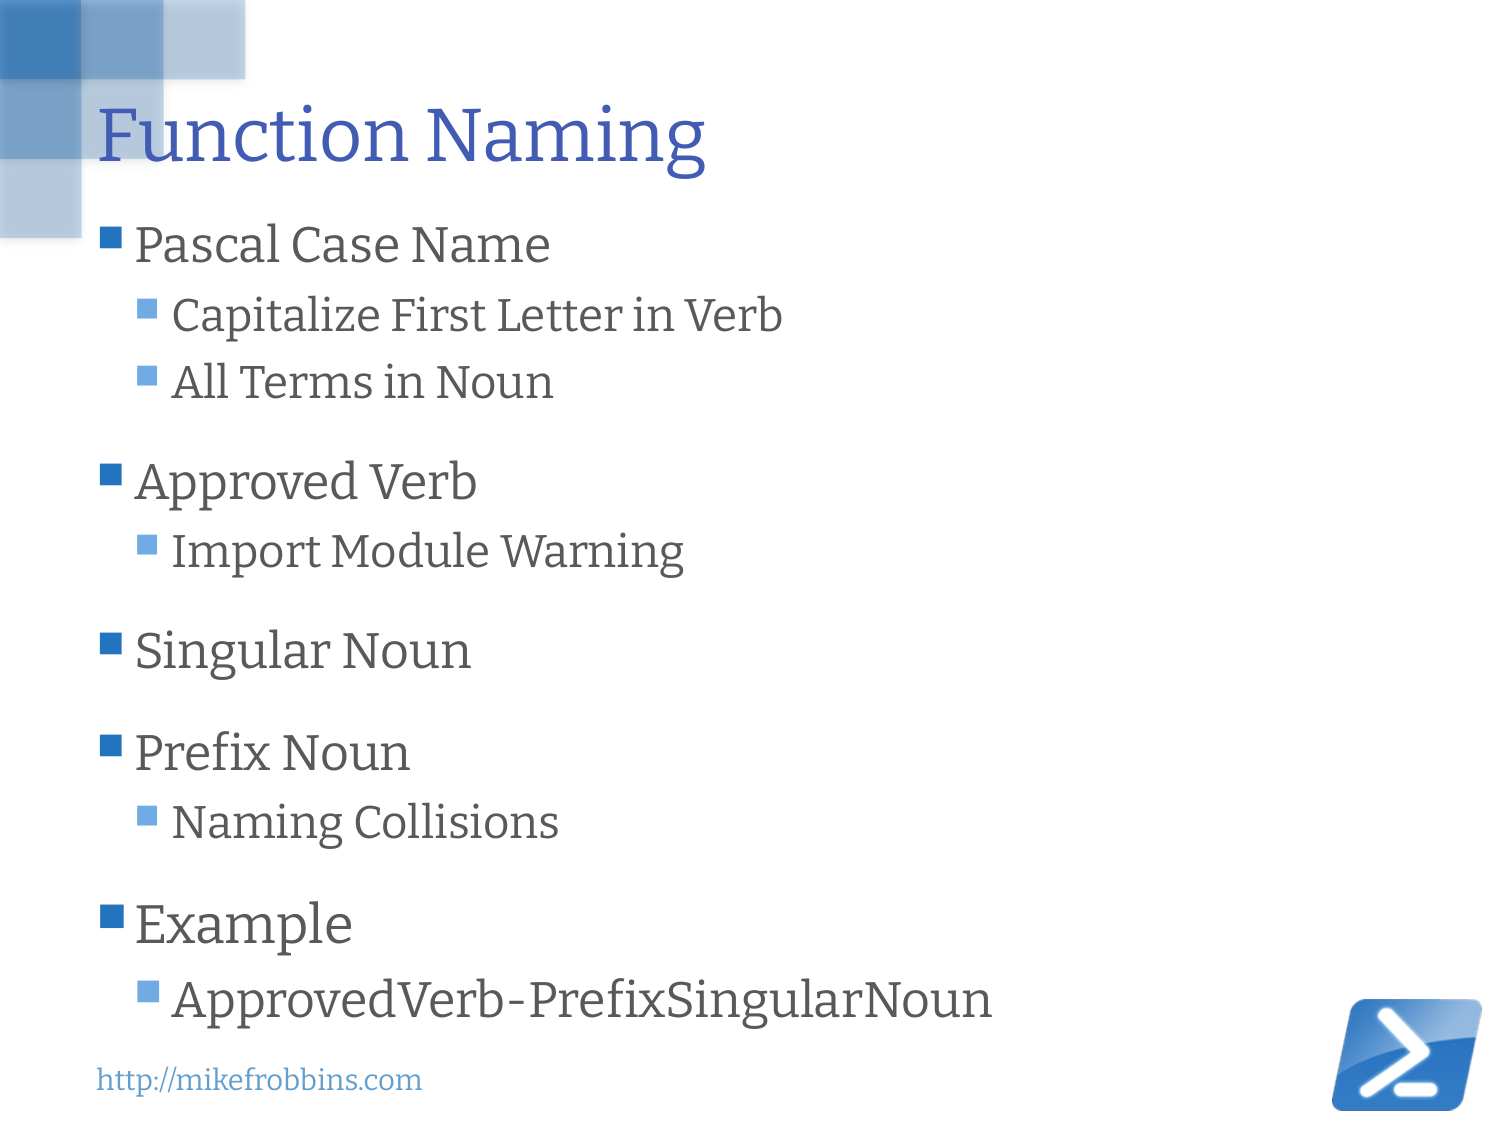

# Function Naming
Pascal Case Name
Capitalize First Letter in Verb
All Terms in Noun
Approved Verb
Import Module Warning
Singular Noun
Prefix Noun
Naming Collisions
Example
ApprovedVerb-PrefixSingularNoun